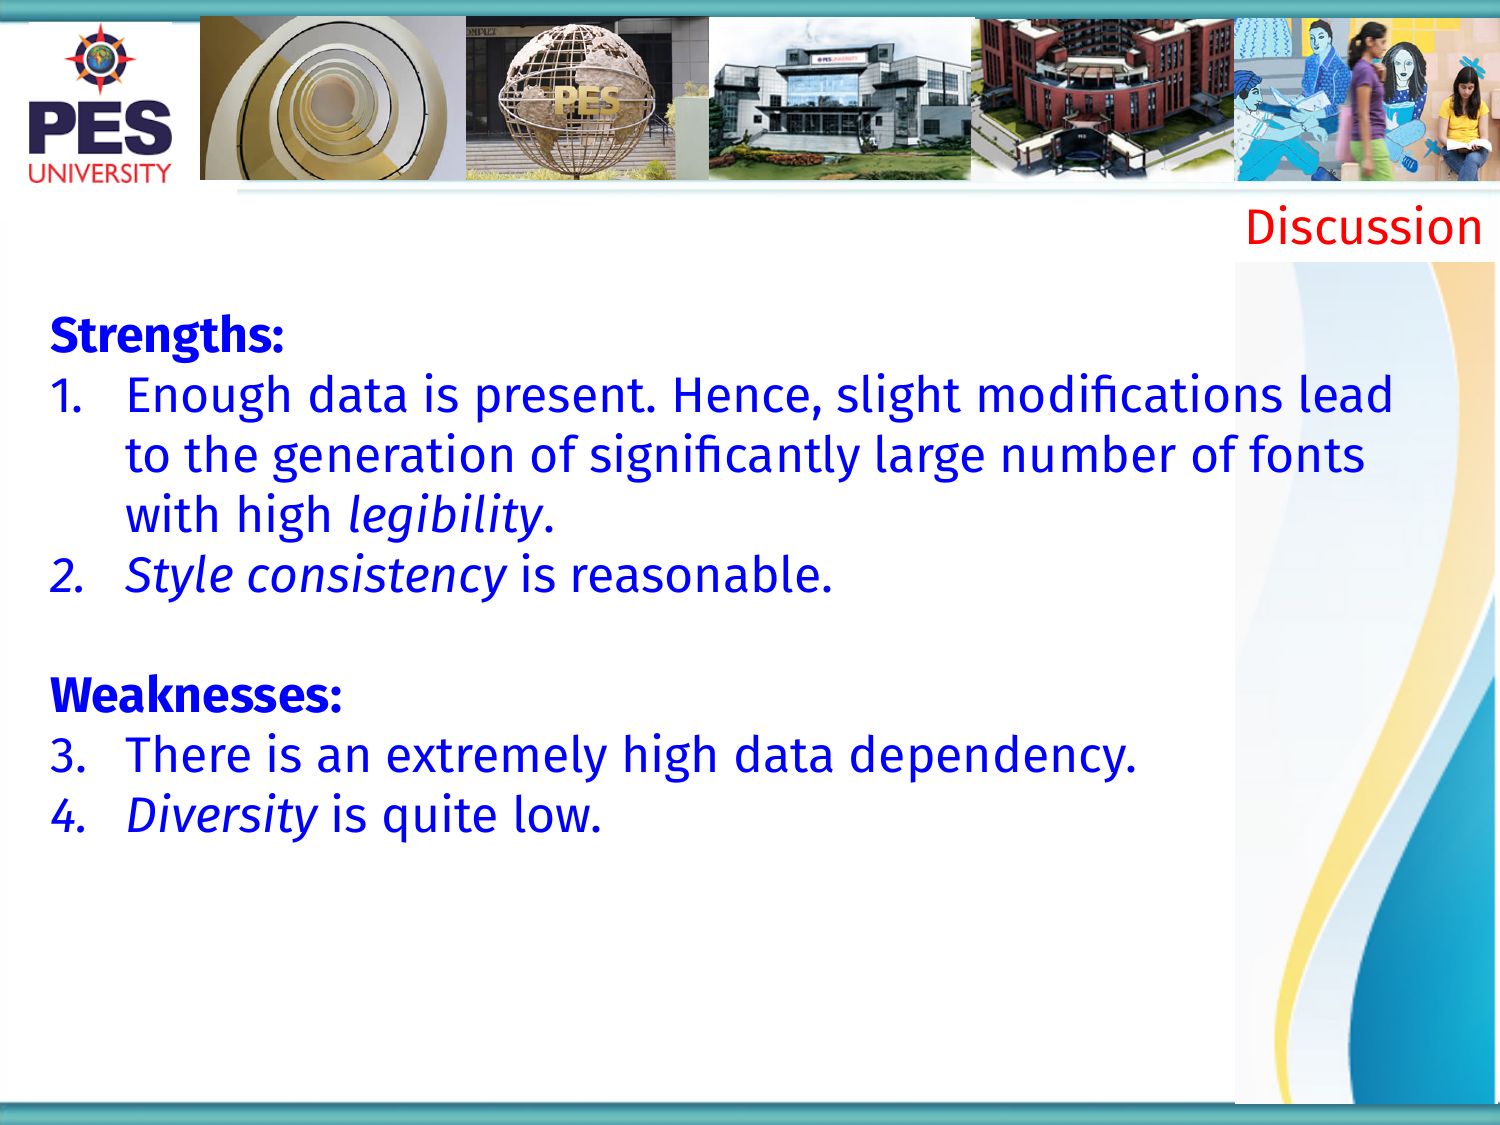

Discussion
Strengths:
Enough data is present. Hence, slight modifications lead to the generation of significantly large number of fonts with high legibility.
Style consistency is reasonable.

Weaknesses:
There is an extremely high data dependency.
Diversity is quite low.